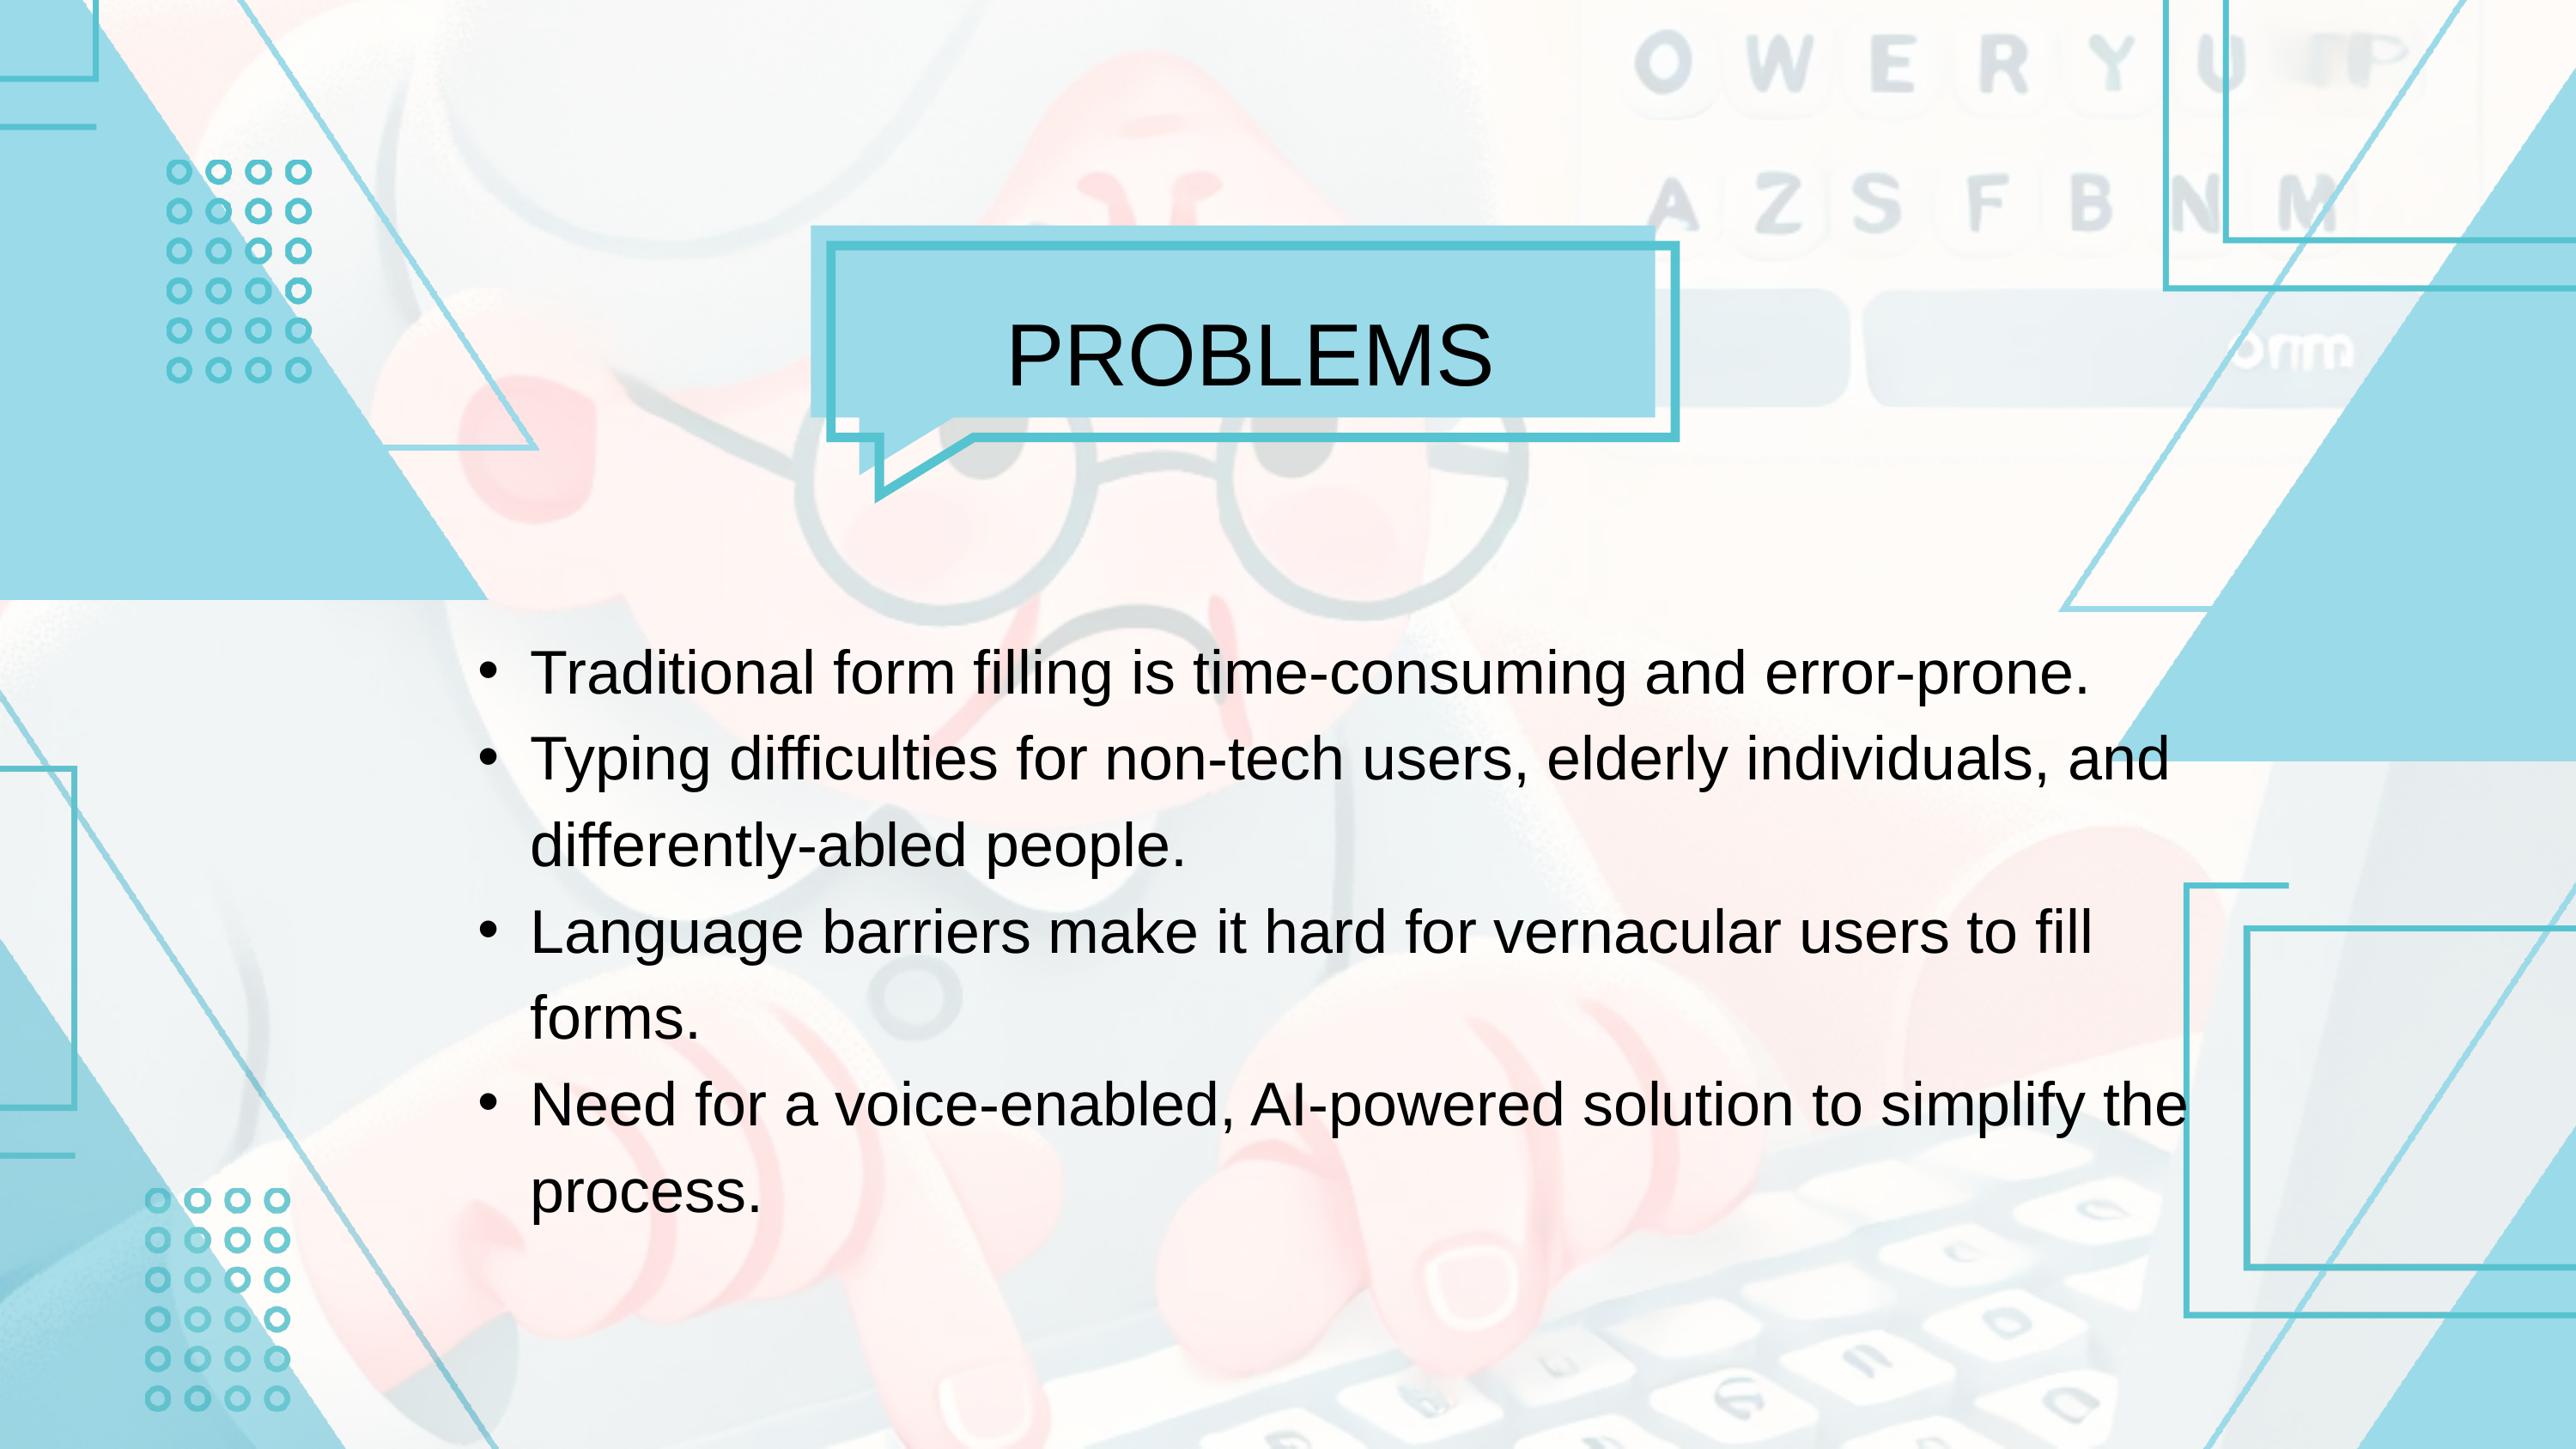

PROBLEMS

Traditional form filling is time-consuming and error-prone.
Typing difficulties for non-tech users, elderly individuals, and differently-abled people.
Language barriers make it hard for vernacular users to fill forms.
Need for a voice-enabled, AI-powered solution to simplify the process.